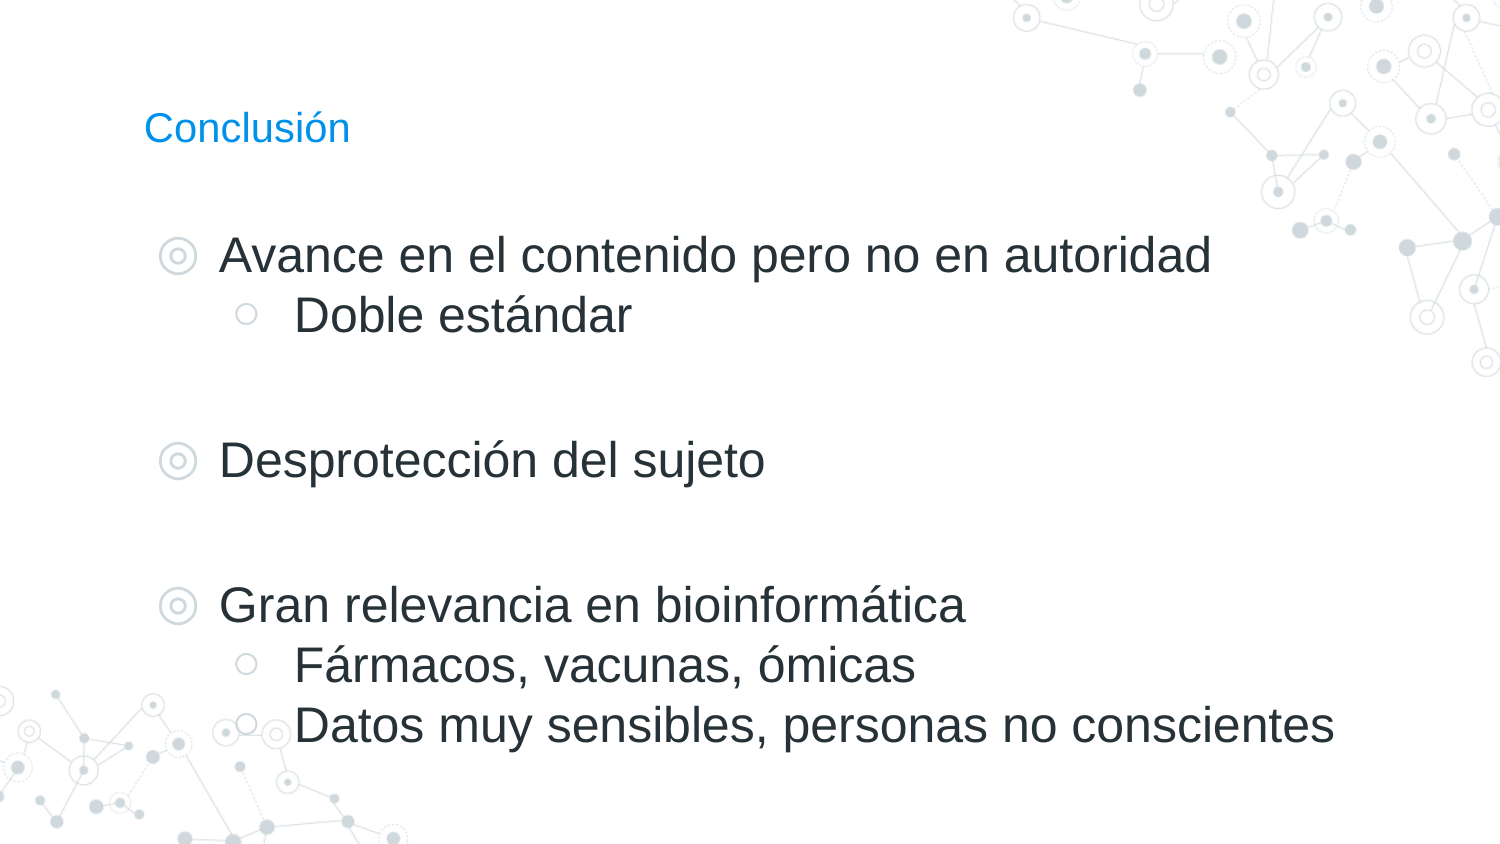

# Conclusión
Avance en el contenido pero no en autoridad
Doble estándar

Desprotección del sujeto

Gran relevancia en bioinformática
Fármacos, vacunas, ómicas
Datos muy sensibles, personas no conscientes